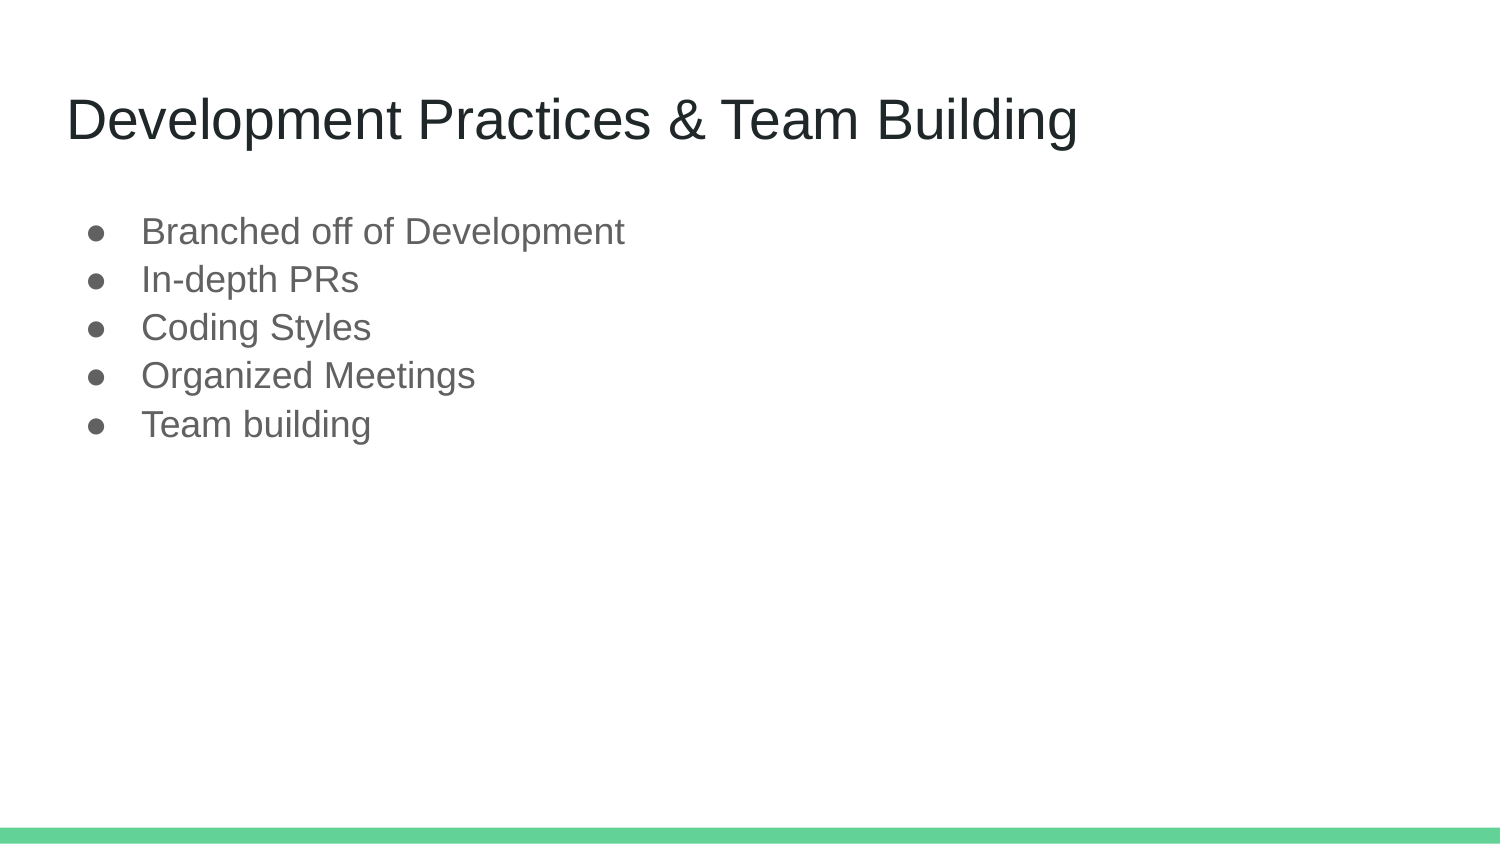

# Development Practices & Team Building
Branched off of Development
In-depth PRs
Coding Styles
Organized Meetings
Team building